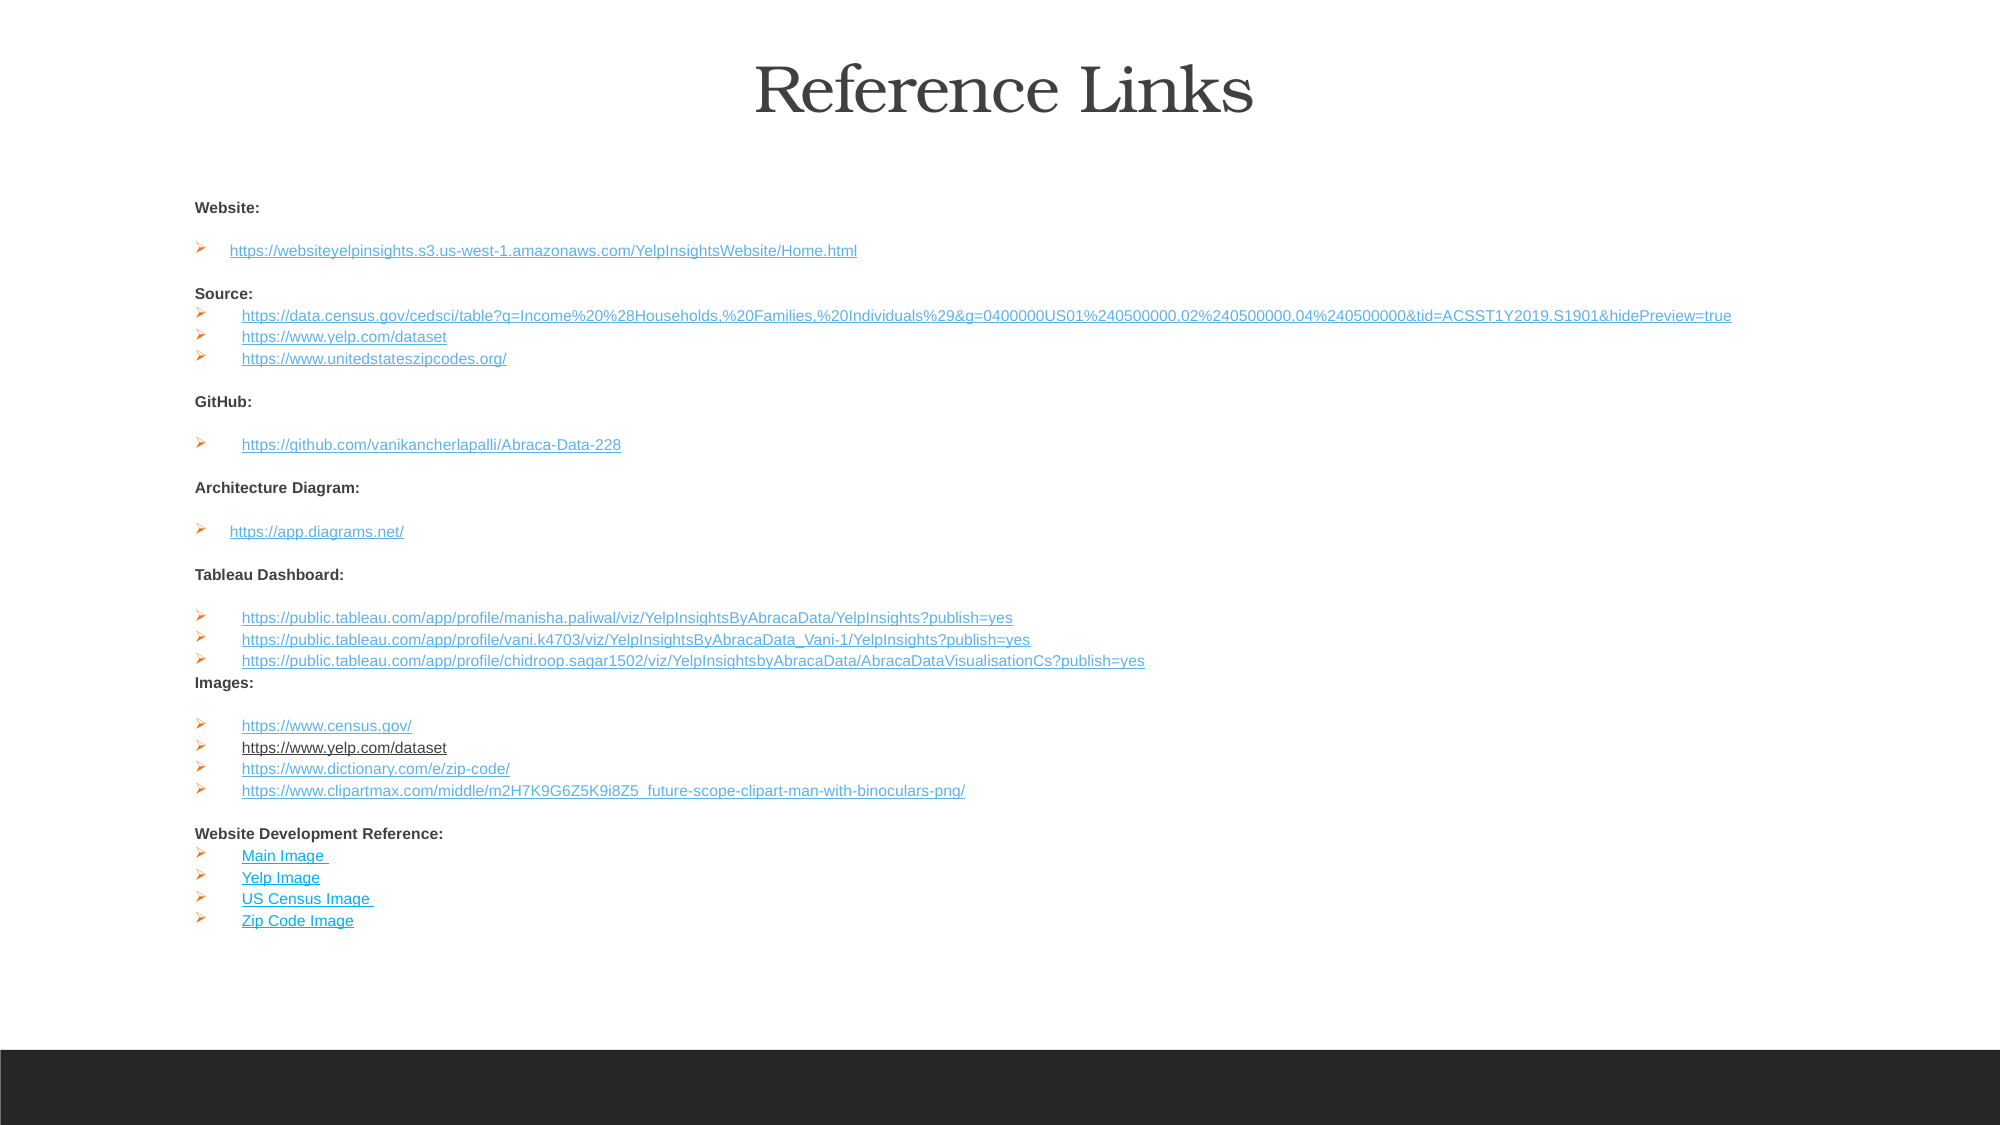

Reference Links

Website:

     https://websiteyelpinsights.s3.us-west-1.amazonaws.com/YelpInsightsWebsite/Home.html

Source:
https://data.census.gov/cedsci/table?q=Income%20%28Households,%20Families,%20Individuals%29&g=0400000US01%240500000,02%240500000,04%240500000&tid=ACSST1Y2019.S1901&hidePreview=true
https://www.yelp.com/dataset
https://www.unitedstateszipcodes.org/

GitHub:

https://github.com/vanikancherlapalli/Abraca-Data-228

Architecture Diagram:

     https://app.diagrams.net/

Tableau Dashboard:

https://public.tableau.com/app/profile/manisha.paliwal/viz/YelpInsightsByAbracaData/YelpInsights?publish=yes
https://public.tableau.com/app/profile/vani.k4703/viz/YelpInsightsByAbracaData_Vani-1/YelpInsights?publish=yes
https://public.tableau.com/app/profile/chidroop.sagar1502/viz/YelpInsightsbyAbracaData/AbracaDataVisualisationCs?publish=yes
Images:

https://www.census.gov/
https://www.yelp.com/dataset
https://www.dictionary.com/e/zip-code/
https://www.clipartmax.com/middle/m2H7K9G6Z5K9i8Z5_future-scope-clipart-man-with-binoculars-png/

Website Development Reference:
Main Image
Yelp Image
US Census Image
Zip Code Image